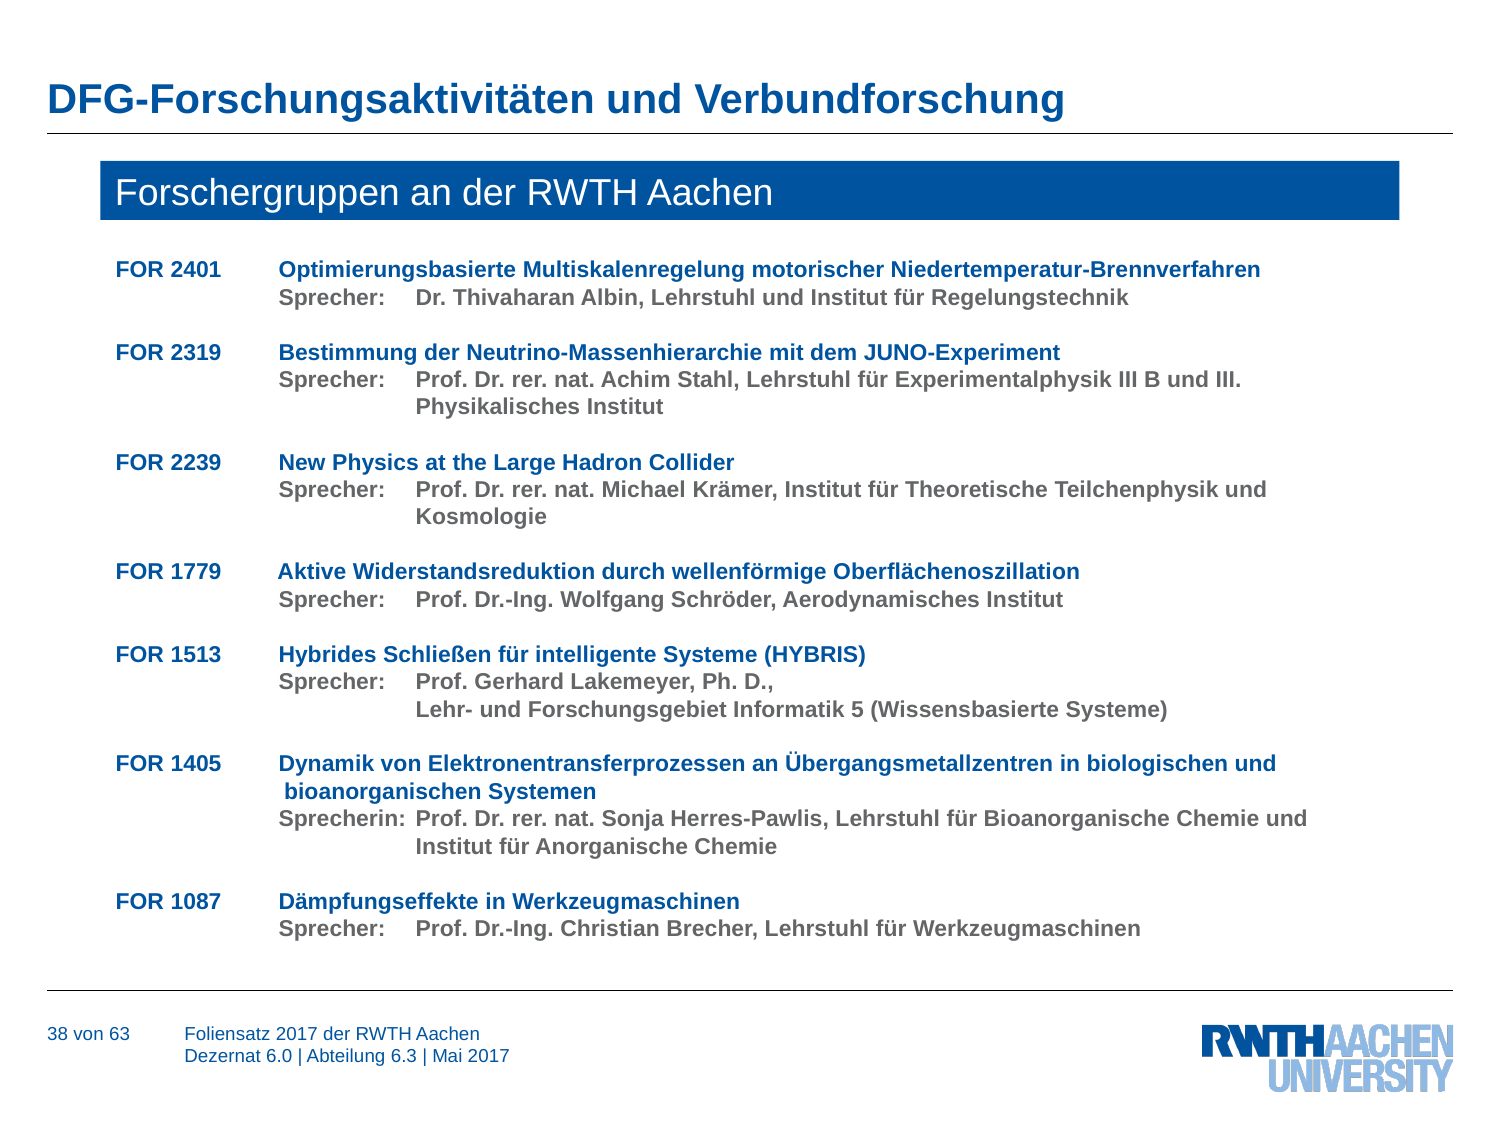

# DFG-Forschungsaktivitäten und Verbundforschung
Forschergruppen an der RWTH Aachen

FOR 2401	  Optimierungsbasierte Multiskalenregelung motorischer Niedertemperatur-Brennverfahren
	  Sprecher:	Dr. Thivaharan Albin, Lehrstuhl und Institut für Regelungstechnik

FOR 2319	  Bestimmung der Neutrino-Massenhierarchie mit dem JUNO-Experiment
	  Sprecher:	Prof. Dr. rer. nat. Achim Stahl, Lehrstuhl für Experimentalphysik III B und III. 			Physikalisches Institut

FOR 2239	  New Physics at the Large Hadron Collider
	  Sprecher:	Prof. Dr. rer. nat. Michael Krämer, Institut für Theoretische Teilchenphysik und 			Kosmologie

FOR 1779	  Aktive Widerstandsreduktion durch wellenförmige Oberflächenoszillation
	  Sprecher:	Prof. Dr.-Ing. Wolfgang Schröder, Aerodynamisches Institut

FOR 1513	  Hybrides Schließen für intelligente Systeme (HYBRIS)
	  Sprecher:	Prof. Gerhard Lakemeyer, Ph. D.,
		Lehr- und Forschungsgebiet Informatik 5 (Wissensbasierte Systeme)

FOR 1405	  Dynamik von Elektronentransferprozessen an Übergangsmetallzentren in biologischen und
                          bioanorganischen Systemen
	  Sprecherin:	Prof. Dr. rer. nat. Sonja Herres-Pawlis, Lehrstuhl für Bioanorganische Chemie und
		Institut für Anorganische Chemie

FOR 1087	  Dämpfungseffekte in Werkzeugmaschinen
	  Sprecher: 	Prof. Dr.-Ing. Christian Brecher, Lehrstuhl für Werkzeugmaschinen
38 von 63